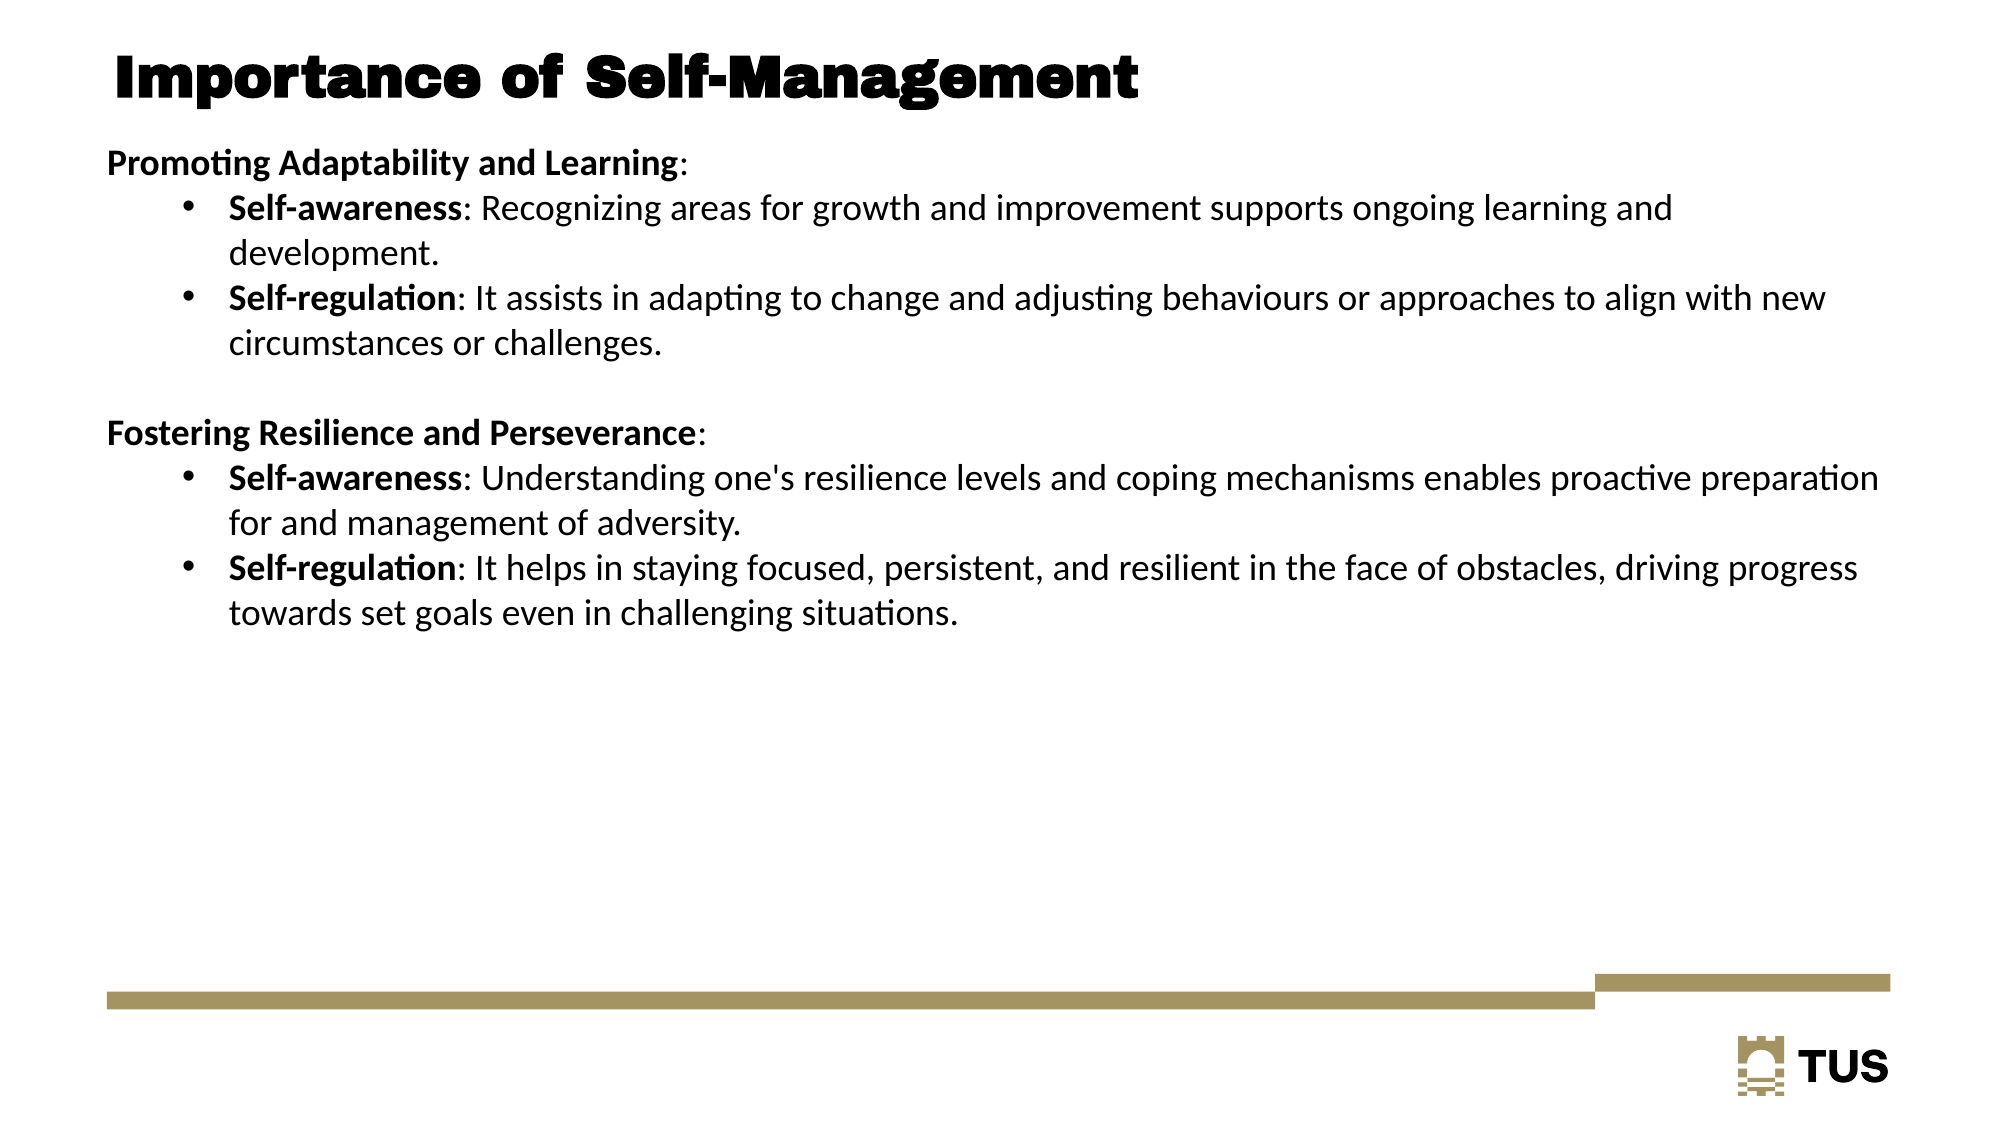

# Importance of Self-Management
Promoting Adaptability and Learning:
Self-awareness: Recognizing areas for growth and improvement supports ongoing learning and development.
Self-regulation: It assists in adapting to change and adjusting behaviours or approaches to align with new circumstances or challenges.

Fostering Resilience and Perseverance:
Self-awareness: Understanding one's resilience levels and coping mechanisms enables proactive preparation for and management of adversity.
Self-regulation: It helps in staying focused, persistent, and resilient in the face of obstacles, driving progress towards set goals even in challenging situations.